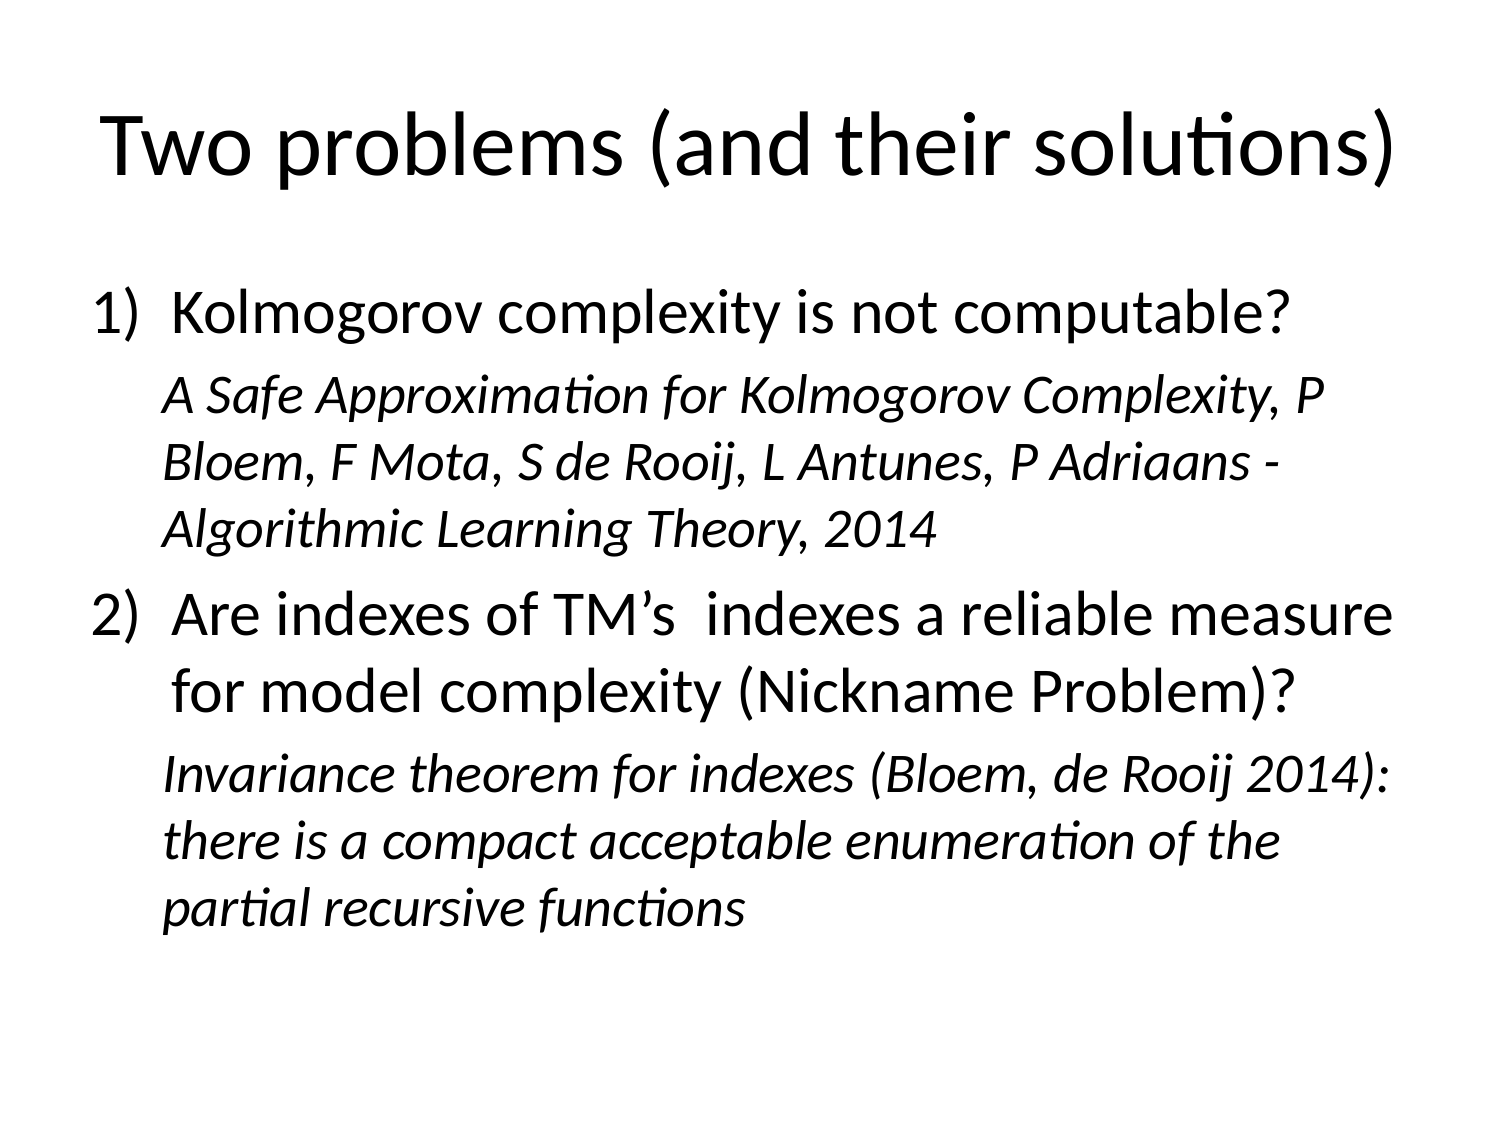

# Two problems (and their solutions)
Kolmogorov complexity is not computable?
A Safe Approximation for Kolmogorov Complexity, P Bloem, F Mota, S de Rooij, L Antunes, P Adriaans - Algorithmic Learning Theory, 2014
Are indexes of TM’s  indexes a reliable measure for model complexity (Nickname Problem)?
Invariance theorem for indexes (Bloem, de Rooij 2014): there is a compact acceptable enumeration of the partial recursive functions